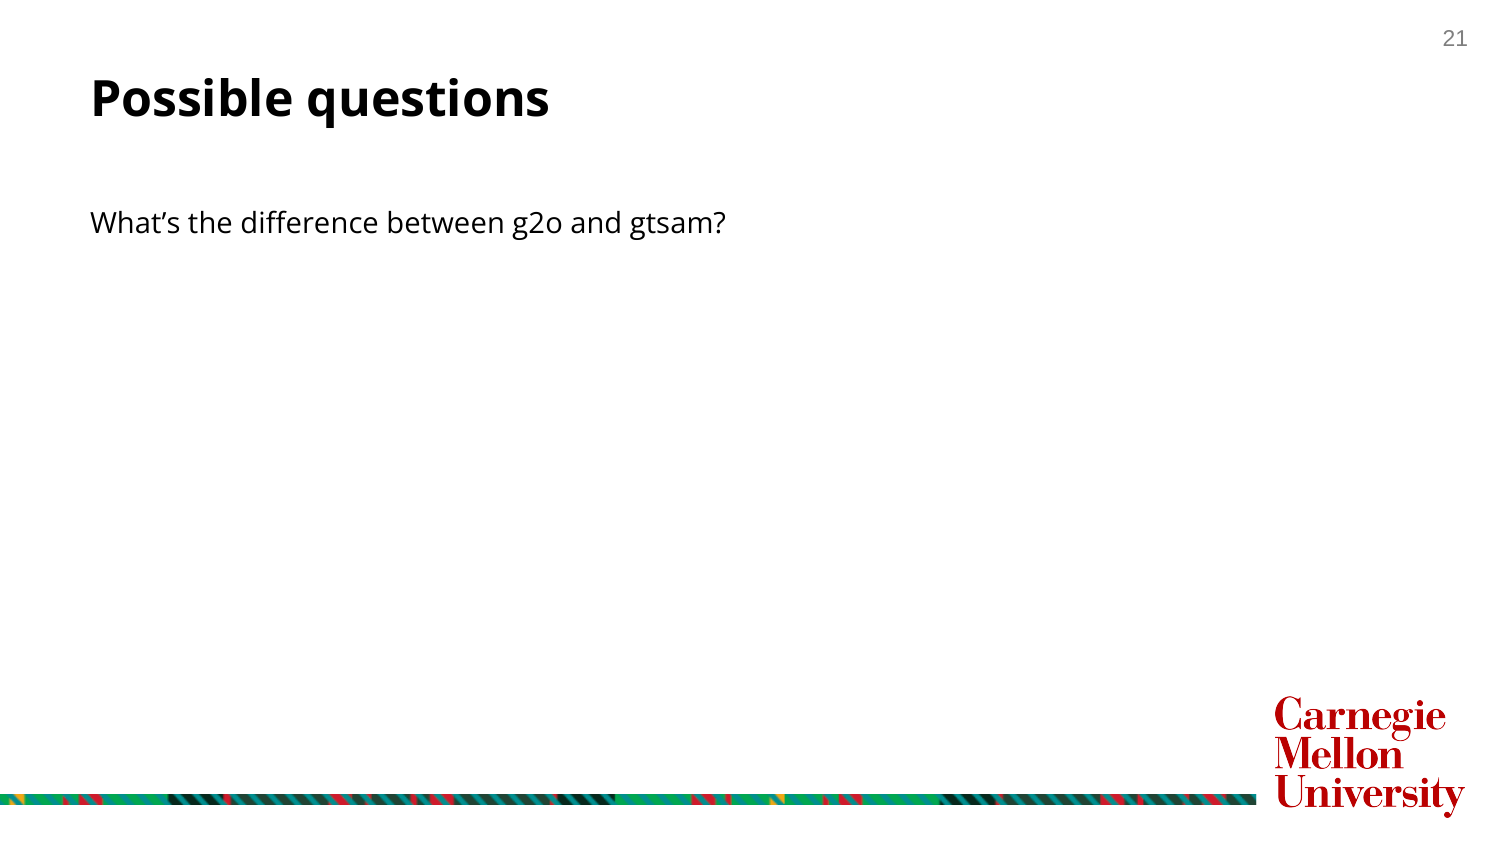

# Possible questions
What’s the difference between g2o and gtsam?